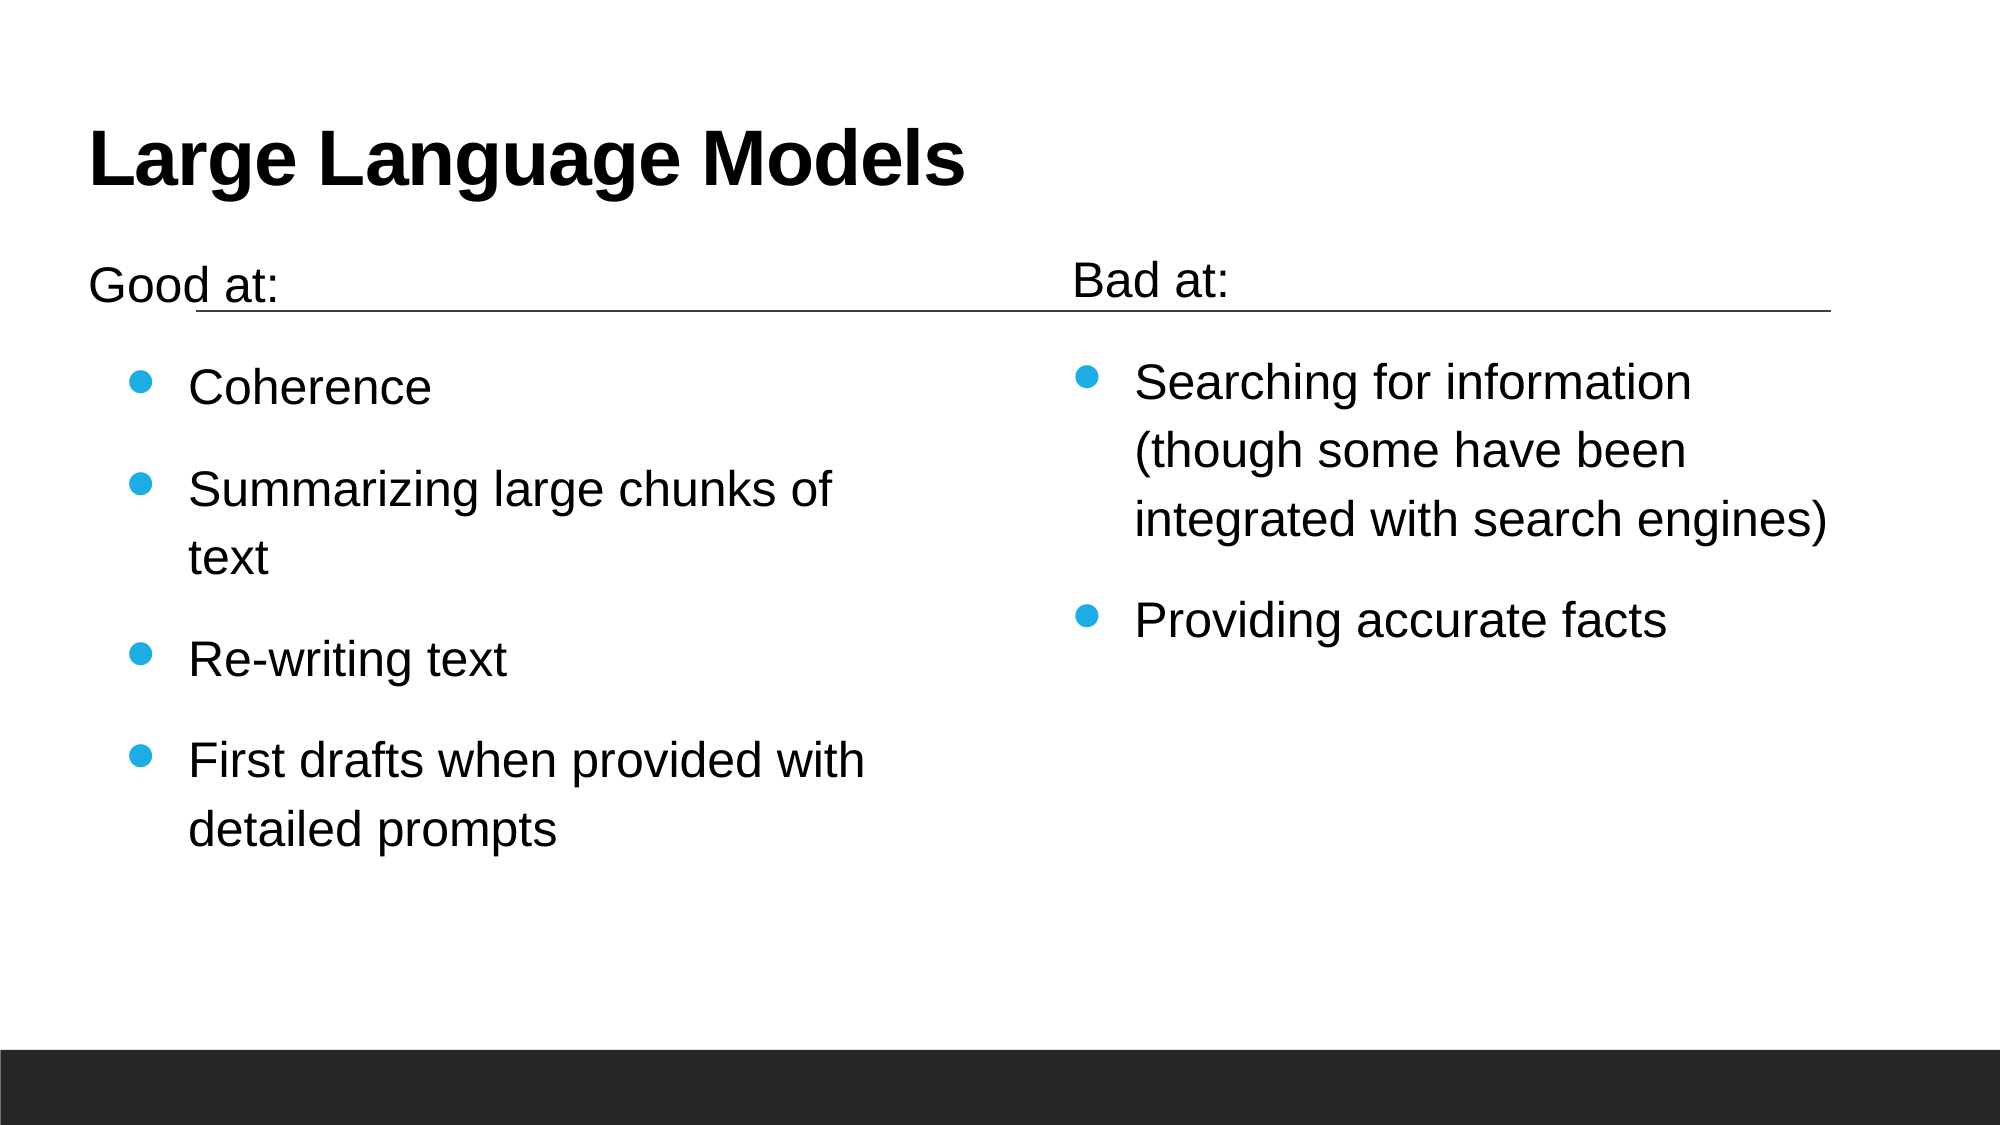

# Large Language Models
Good at:
Coherence
Summarizing large chunks of text
Re-writing text
First drafts when provided with detailed prompts

Bad at:
Searching for information
(though some have been integrated with search engines)
Providing accurate facts